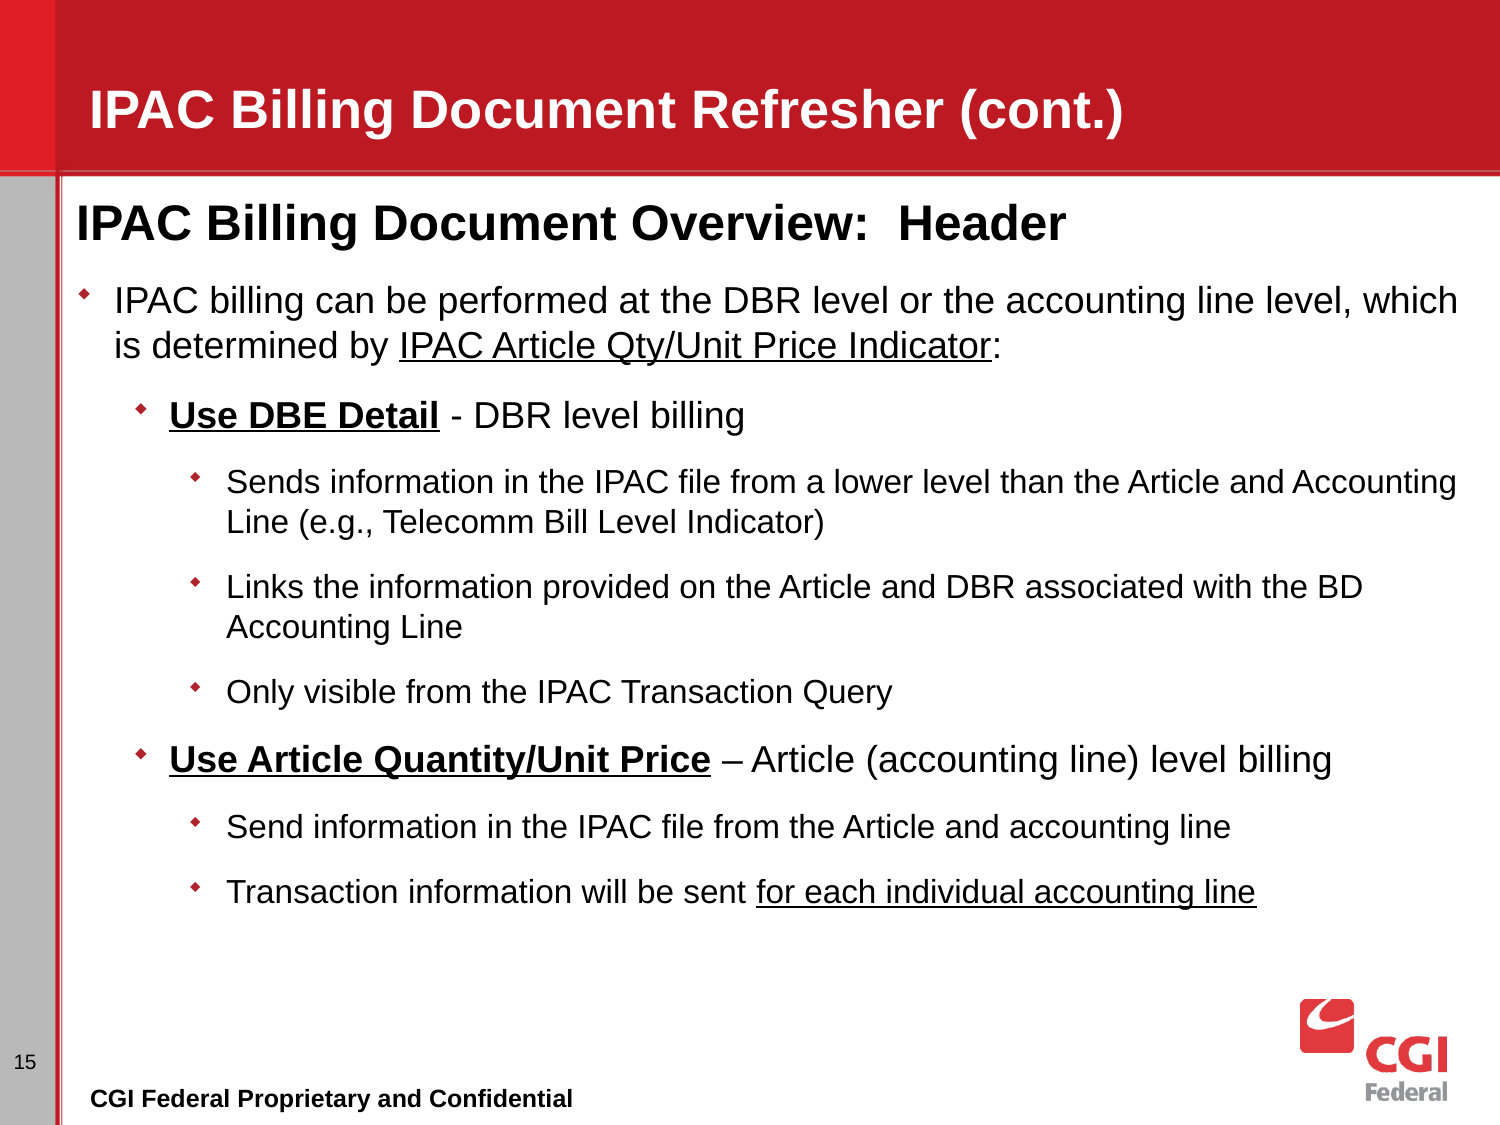

# IPAC Billing Document Refresher (cont.)
IPAC Billing Document Overview:  Header
IPAC billing can be performed at the DBR level or the accounting line level, which is determined by IPAC Article Qty/Unit Price Indicator:
Use DBE Detail - DBR level billing
Sends information in the IPAC file from a lower level than the Article and Accounting Line (e.g., Telecomm Bill Level Indicator)
Links the information provided on the Article and DBR associated with the BD Accounting Line
Only visible from the IPAC Transaction Query
Use Article Quantity/Unit Price – Article (accounting line) level billing
Send information in the IPAC file from the Article and accounting line
Transaction information will be sent for each individual accounting line

15
CGI Federal Proprietary and Confidential